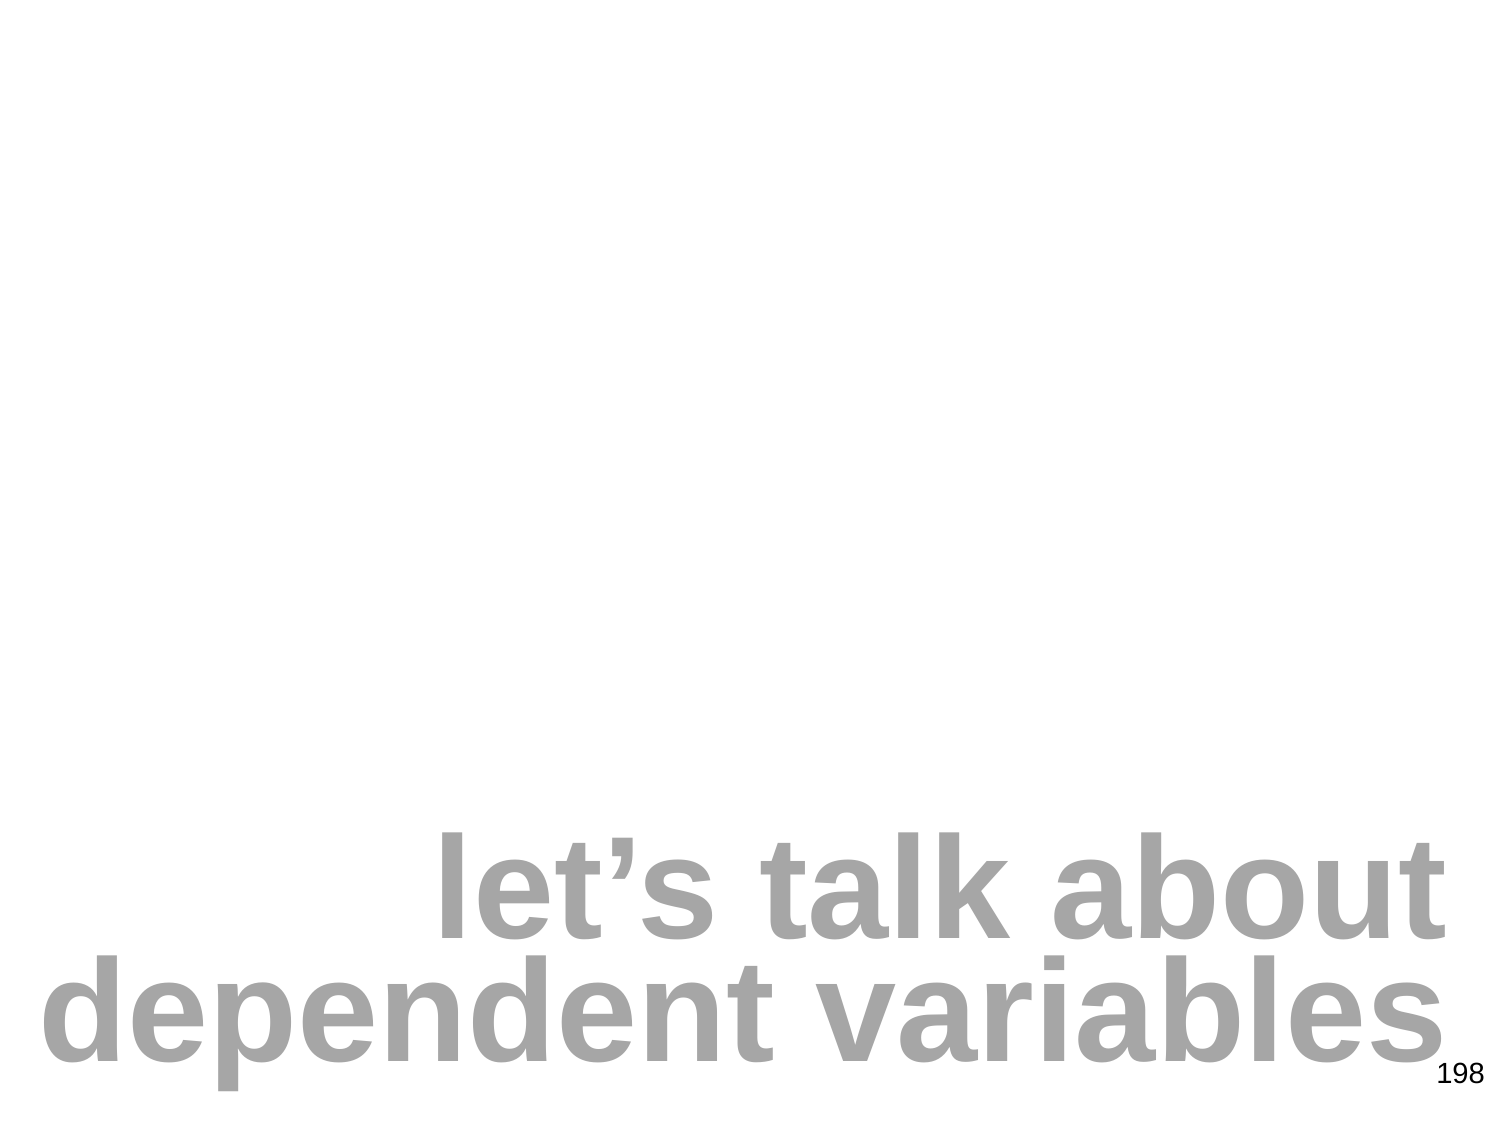

# let’s talk about dependent variables
198